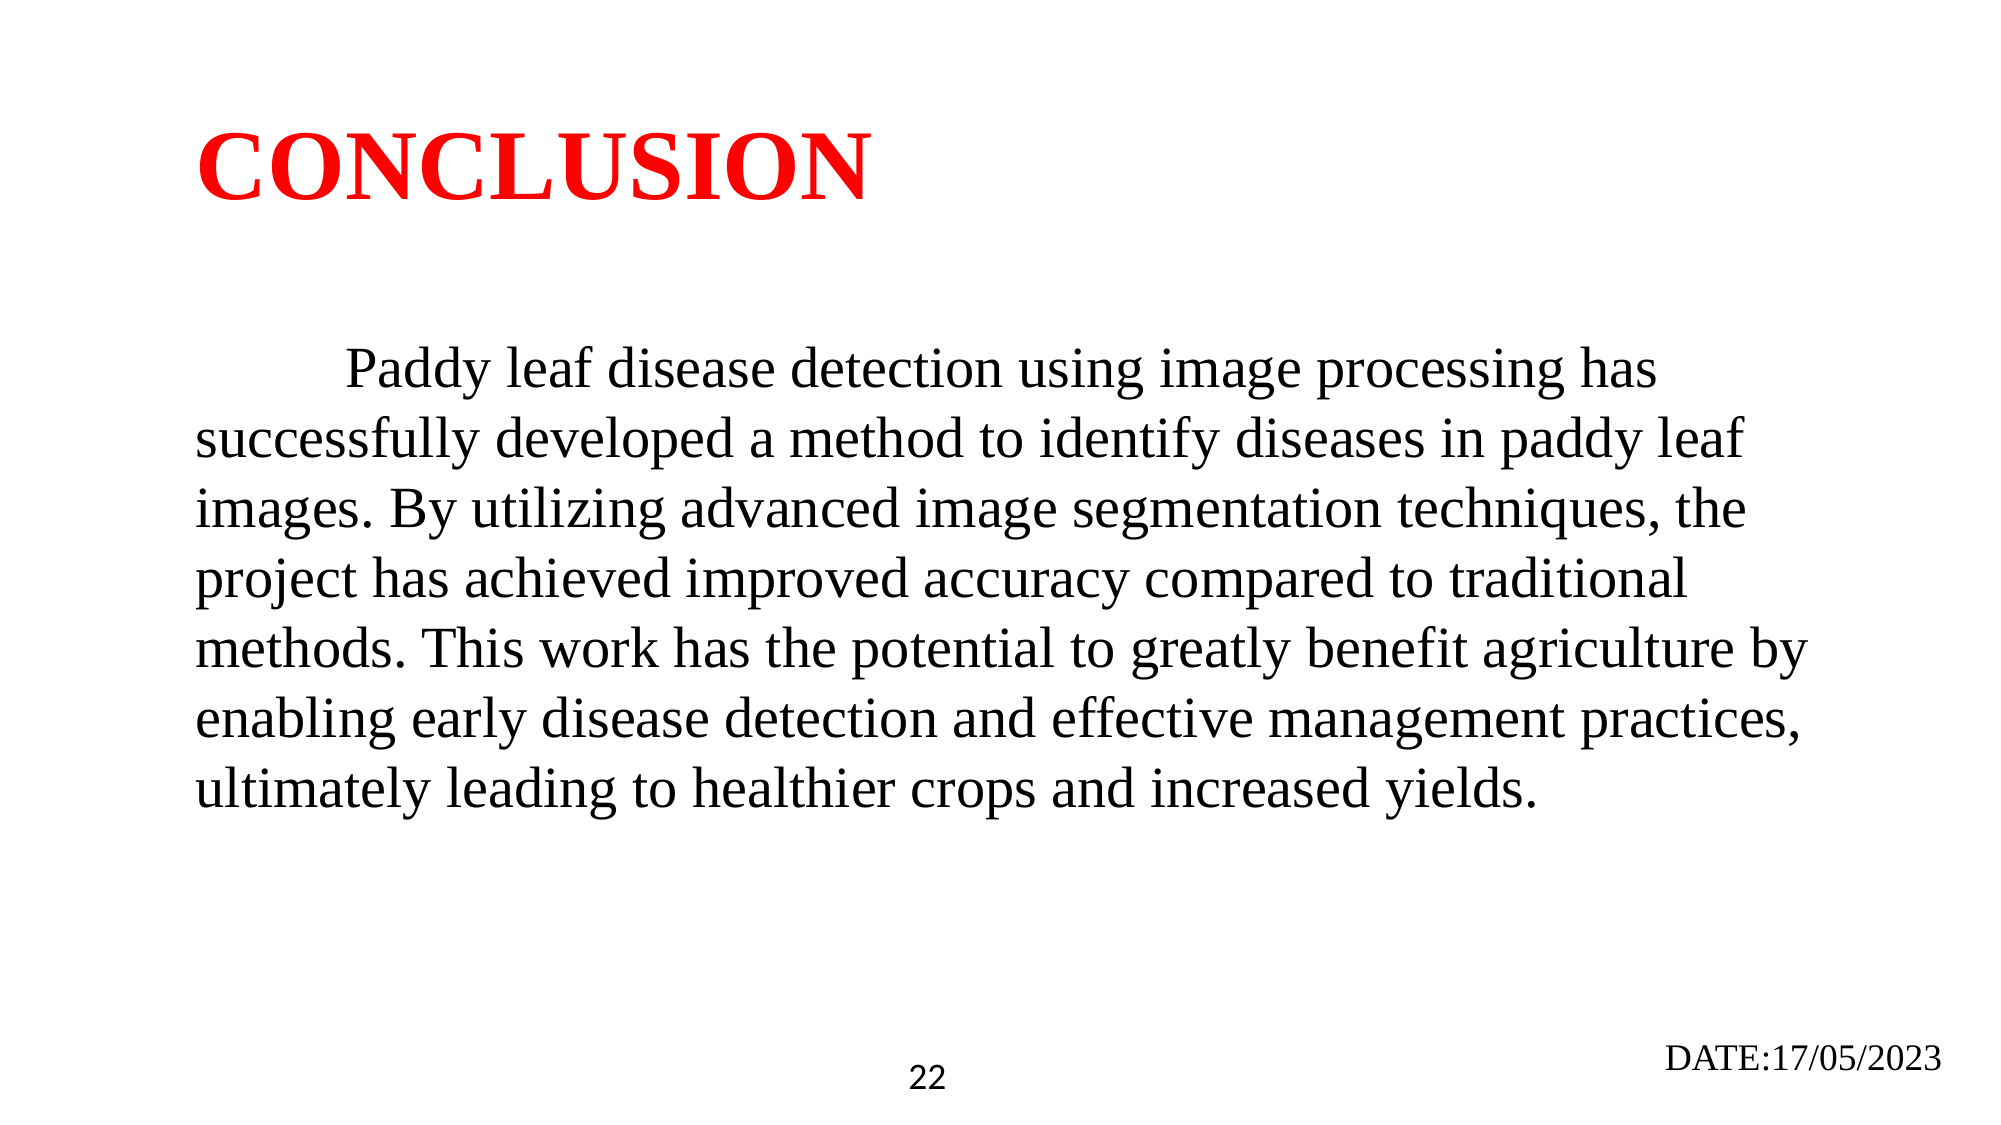

CONCLUSION
	Paddy leaf disease detection using image processing has successfully developed a method to identify diseases in paddy leaf images. By utilizing advanced image segmentation techniques, the project has achieved improved accuracy compared to traditional methods. This work has the potential to greatly benefit agriculture by enabling early disease detection and effective management practices, ultimately leading to healthier crops and increased yields.
DATE:17/05/2023

22